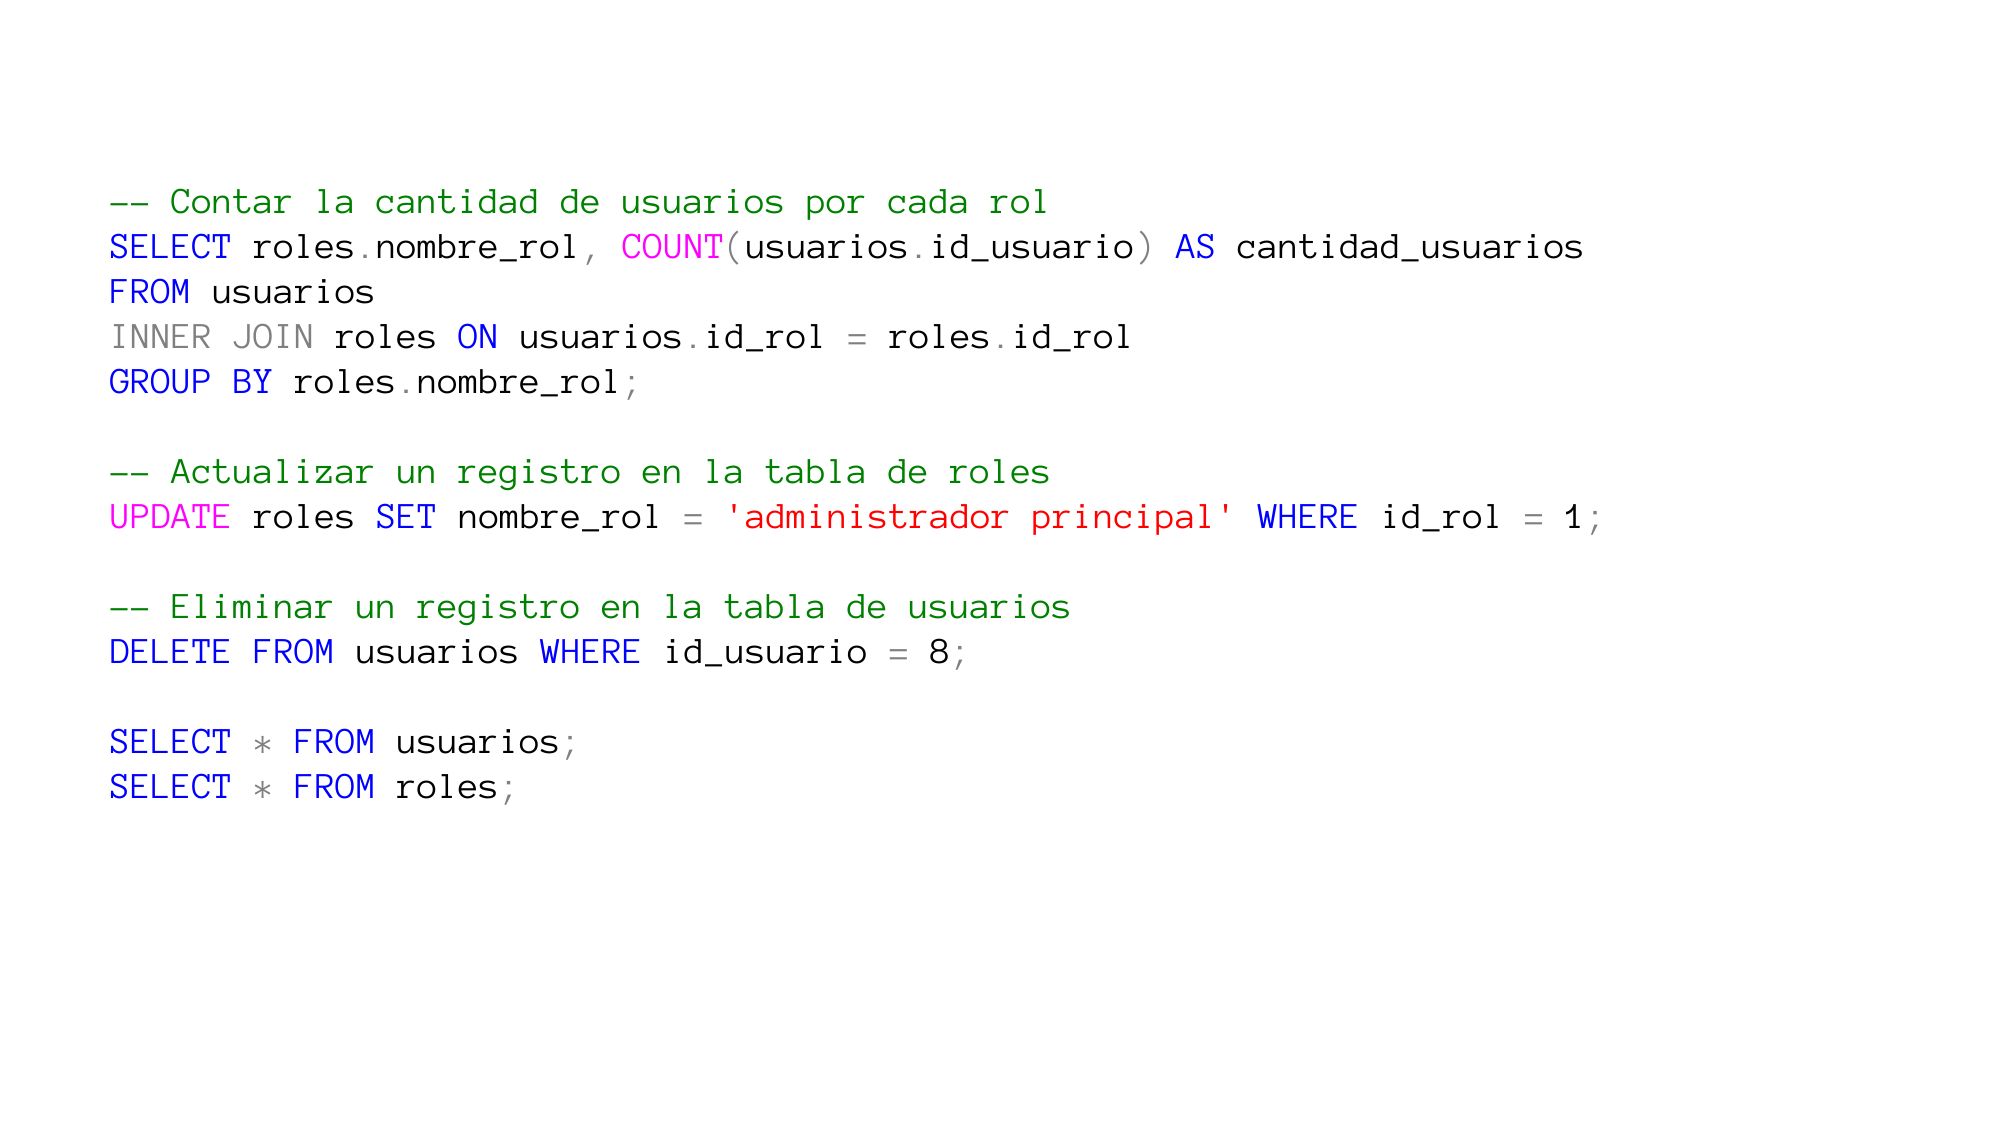

-- Contar la cantidad de usuarios por cada rol
SELECT roles.nombre_rol, COUNT(usuarios.id_usuario) AS cantidad_usuarios
FROM usuarios
INNER JOIN roles ON usuarios.id_rol = roles.id_rol
GROUP BY roles.nombre_rol;

-- Actualizar un registro en la tabla de roles
UPDATE roles SET nombre_rol = 'administrador principal' WHERE id_rol = 1;

-- Eliminar un registro en la tabla de usuarios
DELETE FROM usuarios WHERE id_usuario = 8;

SELECT * FROM usuarios;
SELECT * FROM roles;